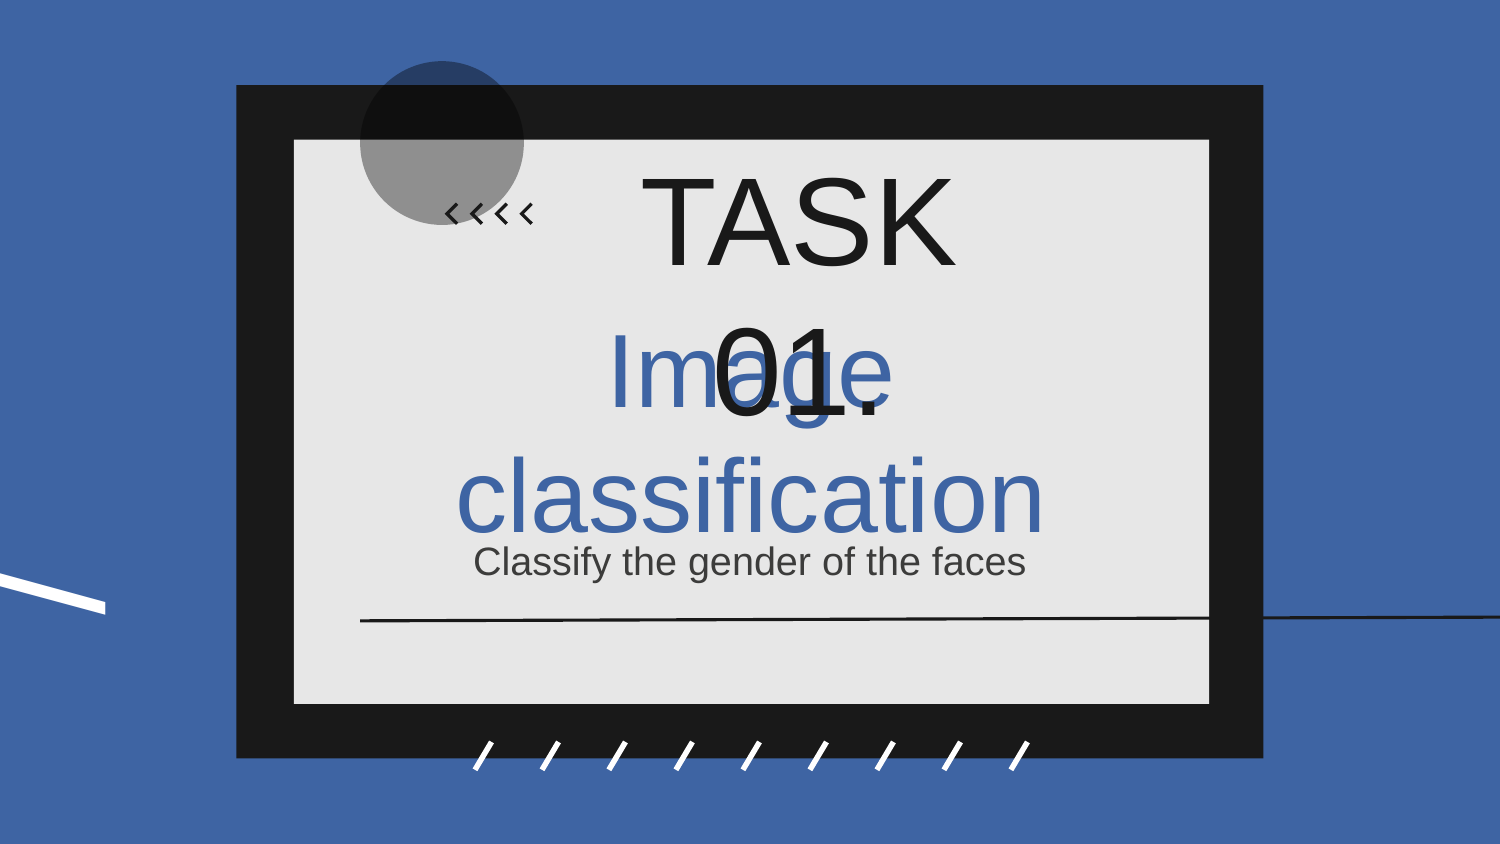

TASK 01.
# Image classification
Classify the gender of the faces